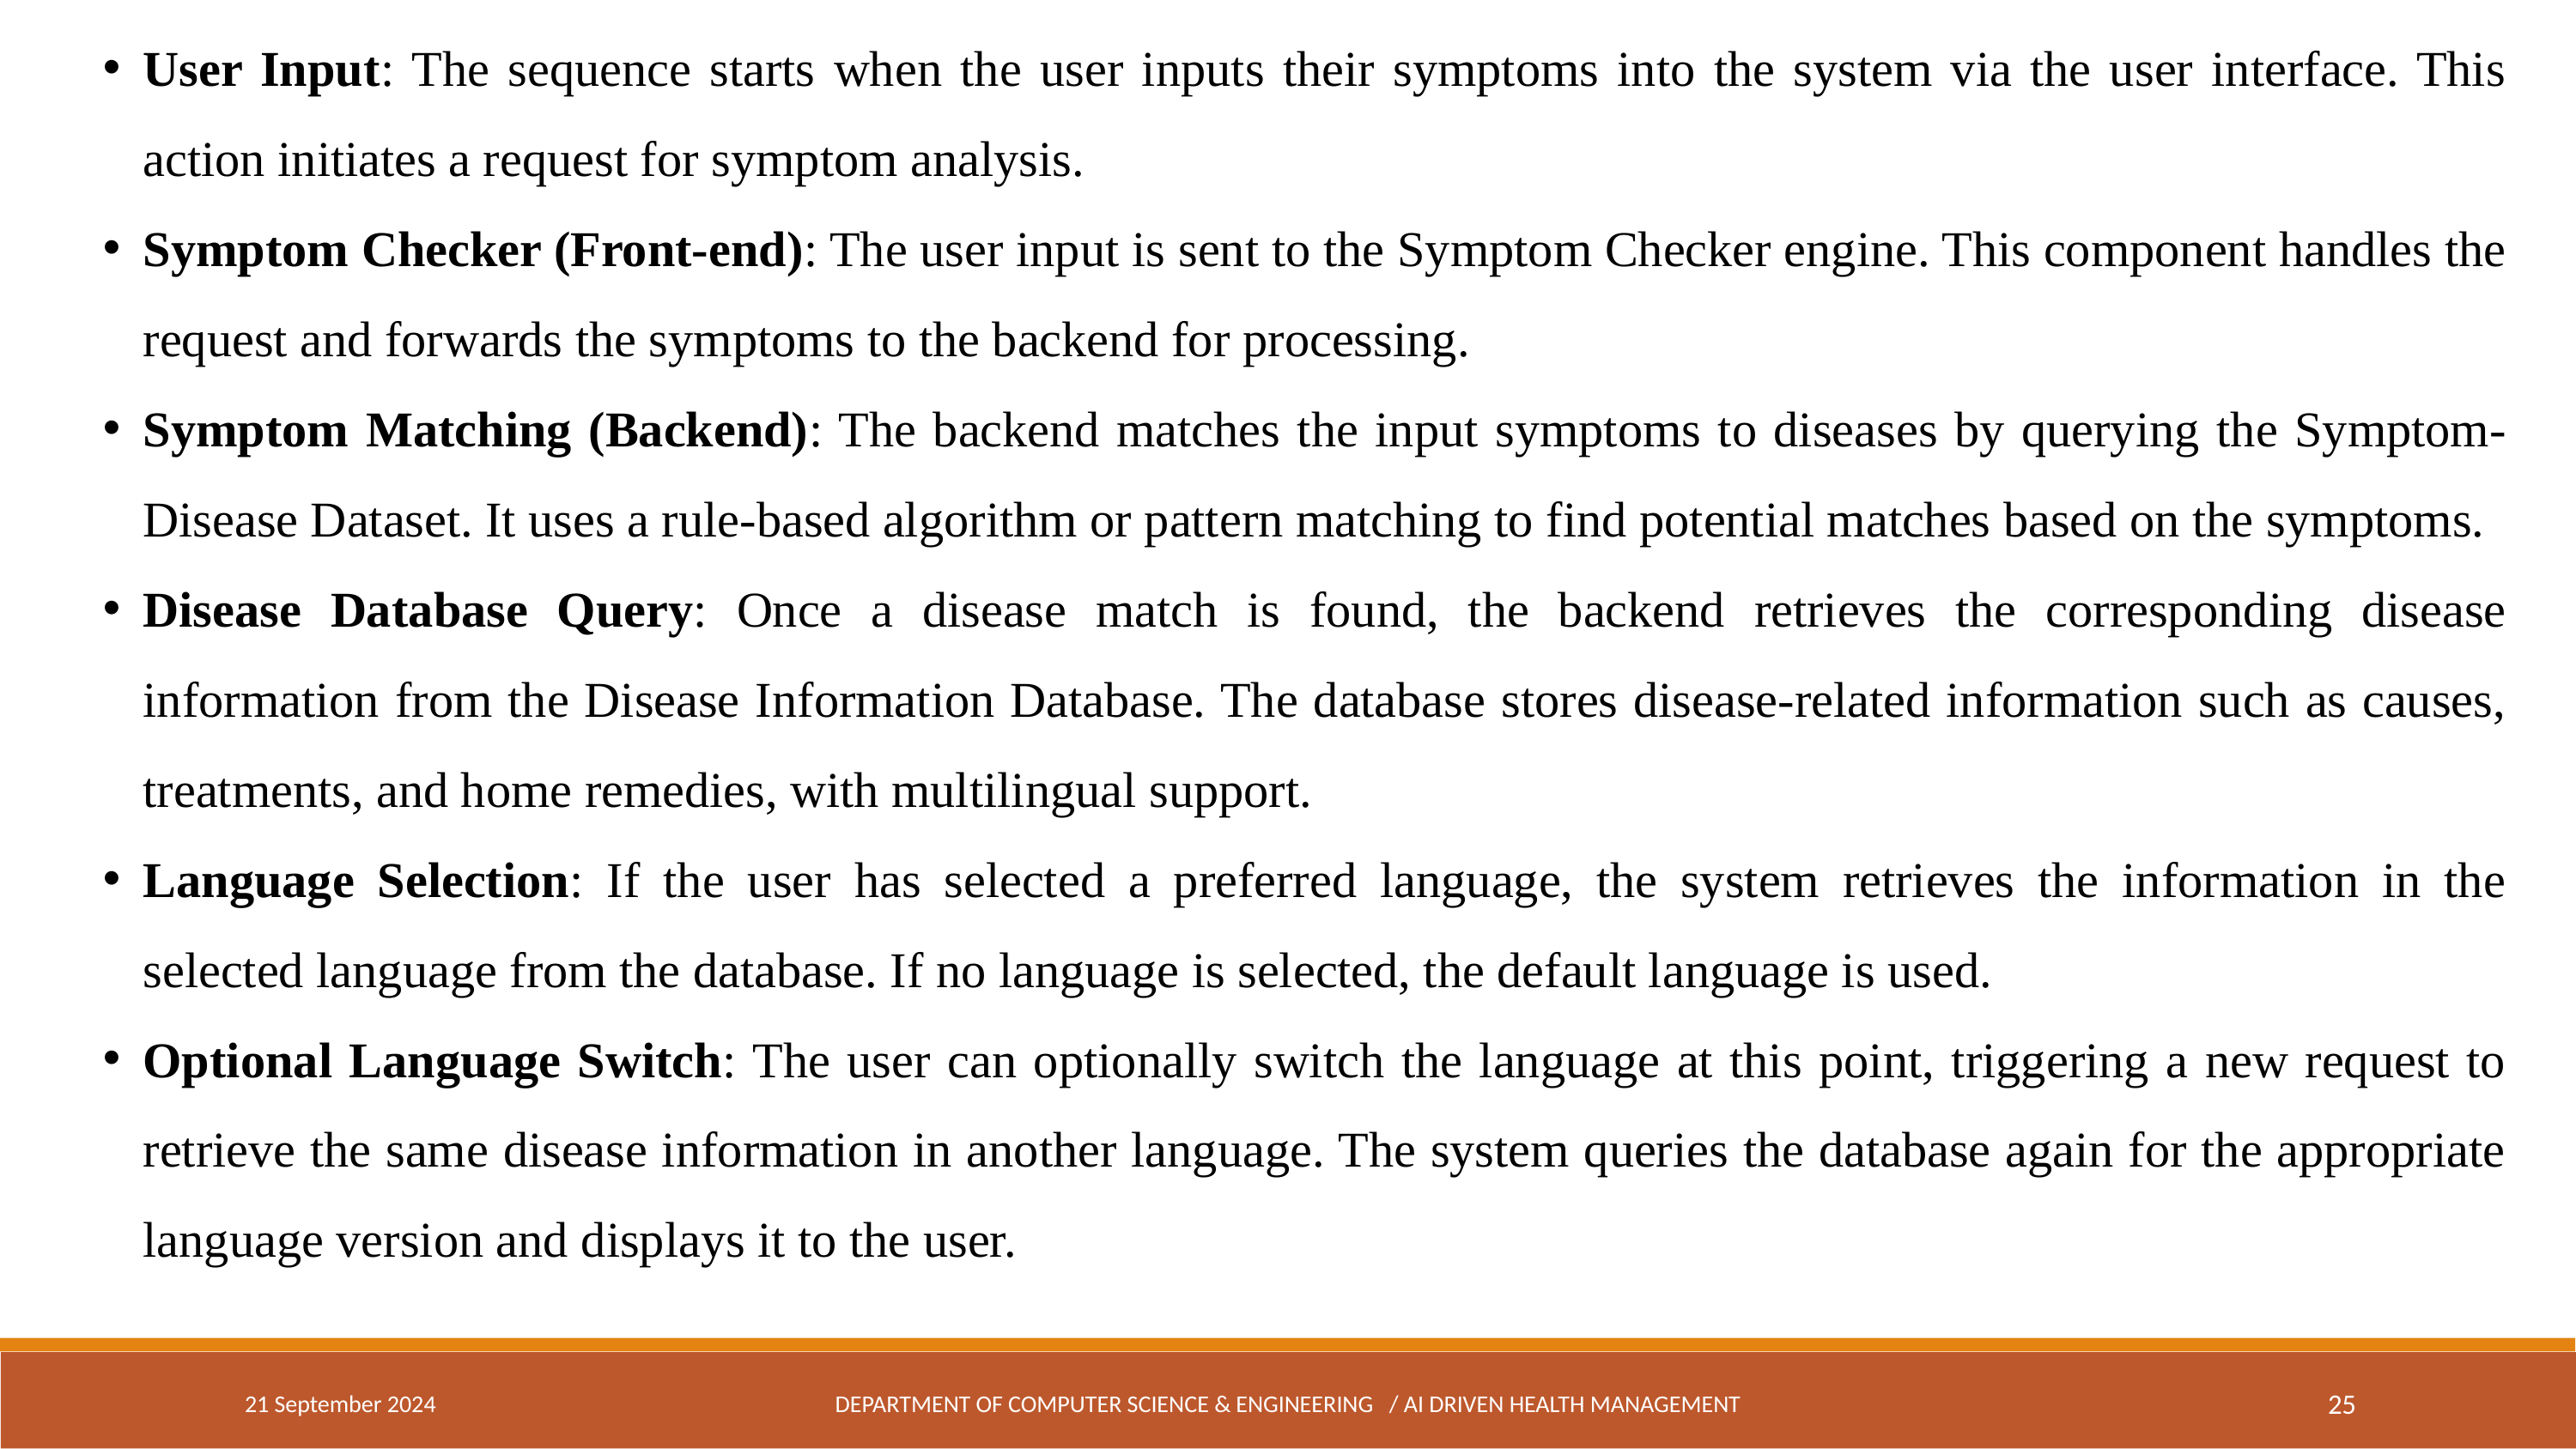

User Input: The sequence starts when the user inputs their symptoms into the system via the user interface. This action initiates a request for symptom analysis.
Symptom Checker (Front-end): The user input is sent to the Symptom Checker engine. This component handles the request and forwards the symptoms to the backend for processing.
Symptom Matching (Backend): The backend matches the input symptoms to diseases by querying the Symptom-Disease Dataset. It uses a rule-based algorithm or pattern matching to find potential matches based on the symptoms.
Disease Database Query: Once a disease match is found, the backend retrieves the corresponding disease information from the Disease Information Database. The database stores disease-related information such as causes, treatments, and home remedies, with multilingual support.
Language Selection: If the user has selected a preferred language, the system retrieves the information in the selected language from the database. If no language is selected, the default language is used.
Optional Language Switch: The user can optionally switch the language at this point, triggering a new request to retrieve the same disease information in another language. The system queries the database again for the appropriate language version and displays it to the user.

21 September 2024
DEPARTMENT OF COMPUTER SCIENCE & ENGINEERING   / AI DRIVEN HEALTH MANAGEMENT
25